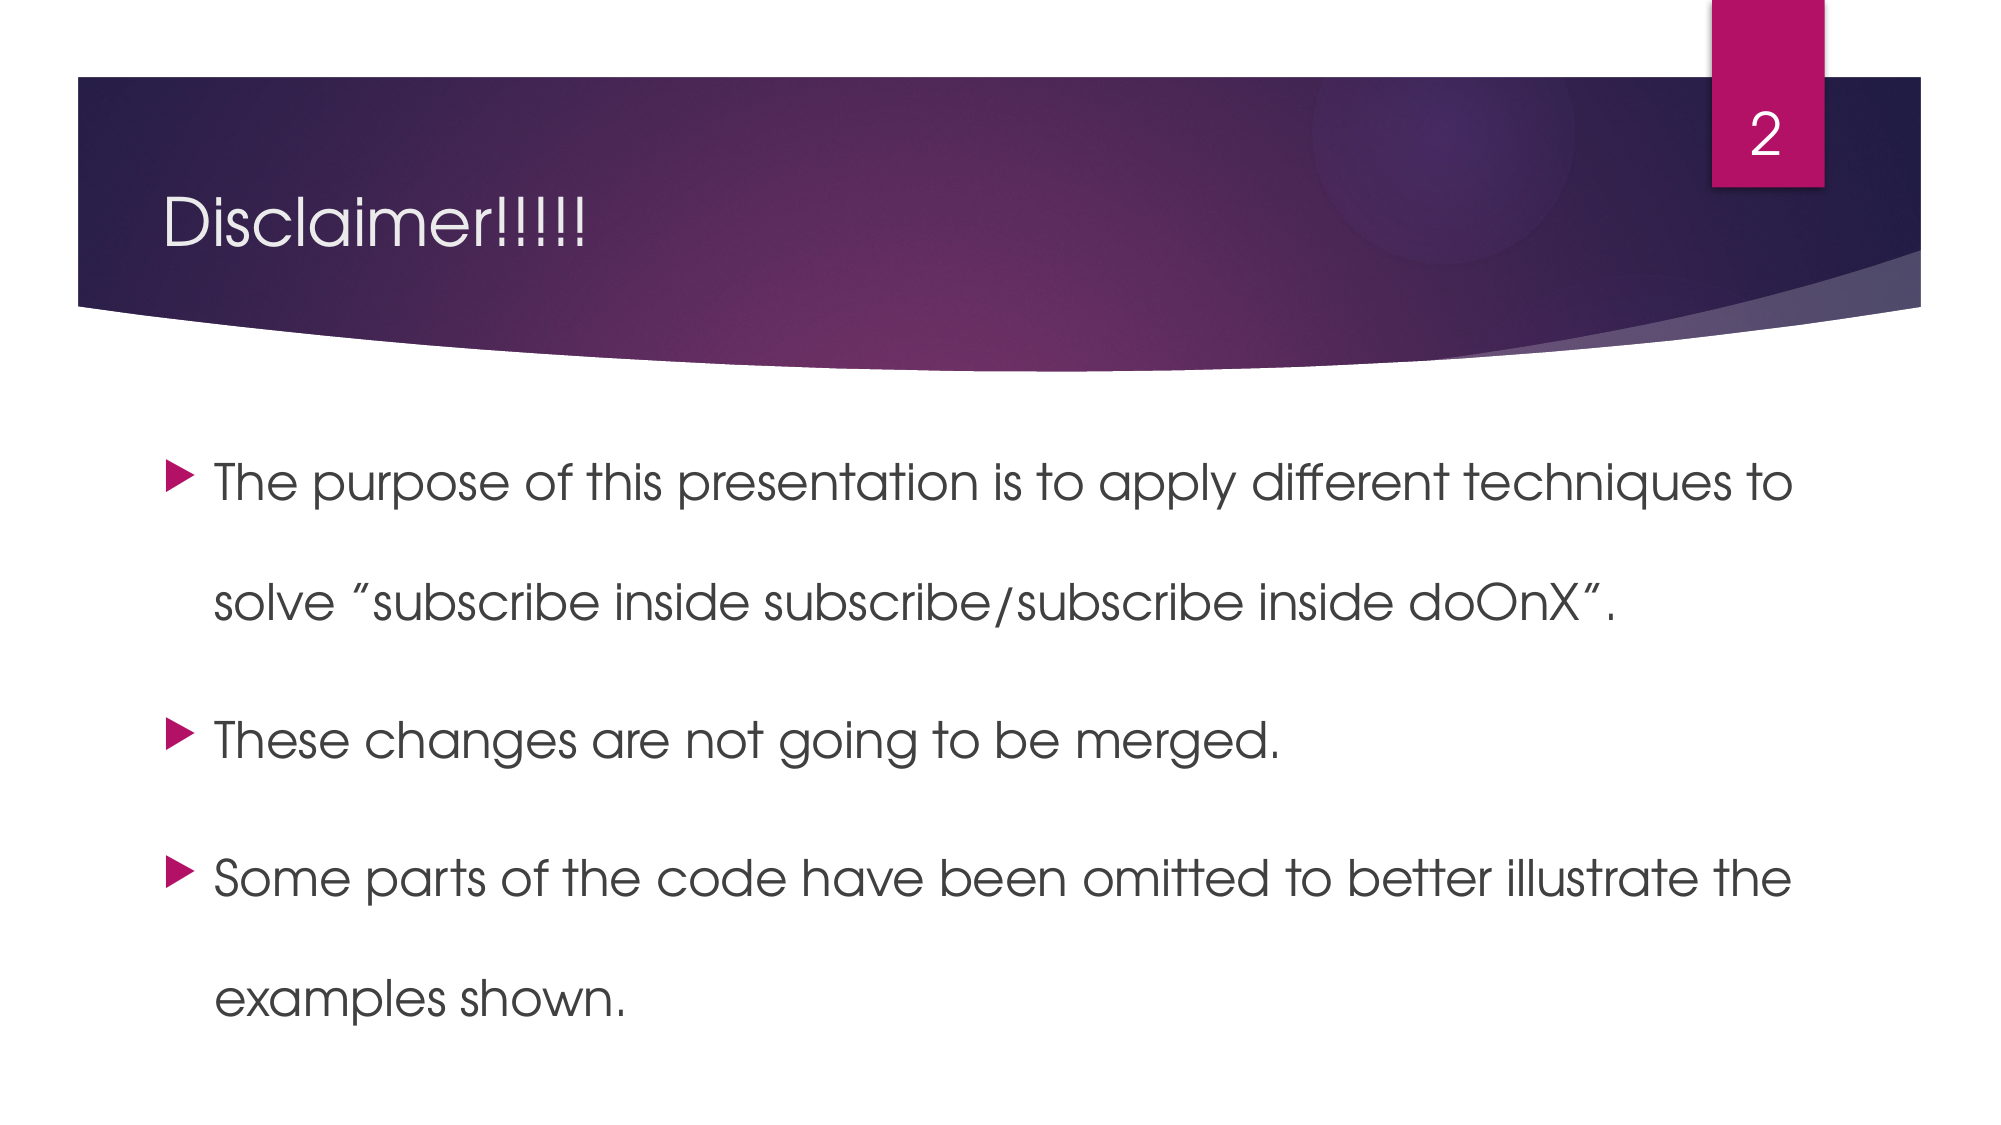

2
# Disclaimer!!!!!
The purpose of this presentation is to apply different techniques to solve ”subscribe inside subscribe/subscribe inside doOnX”.
These changes are not going to be merged.
Some parts of the code have been omitted to better illustrate the examples shown.